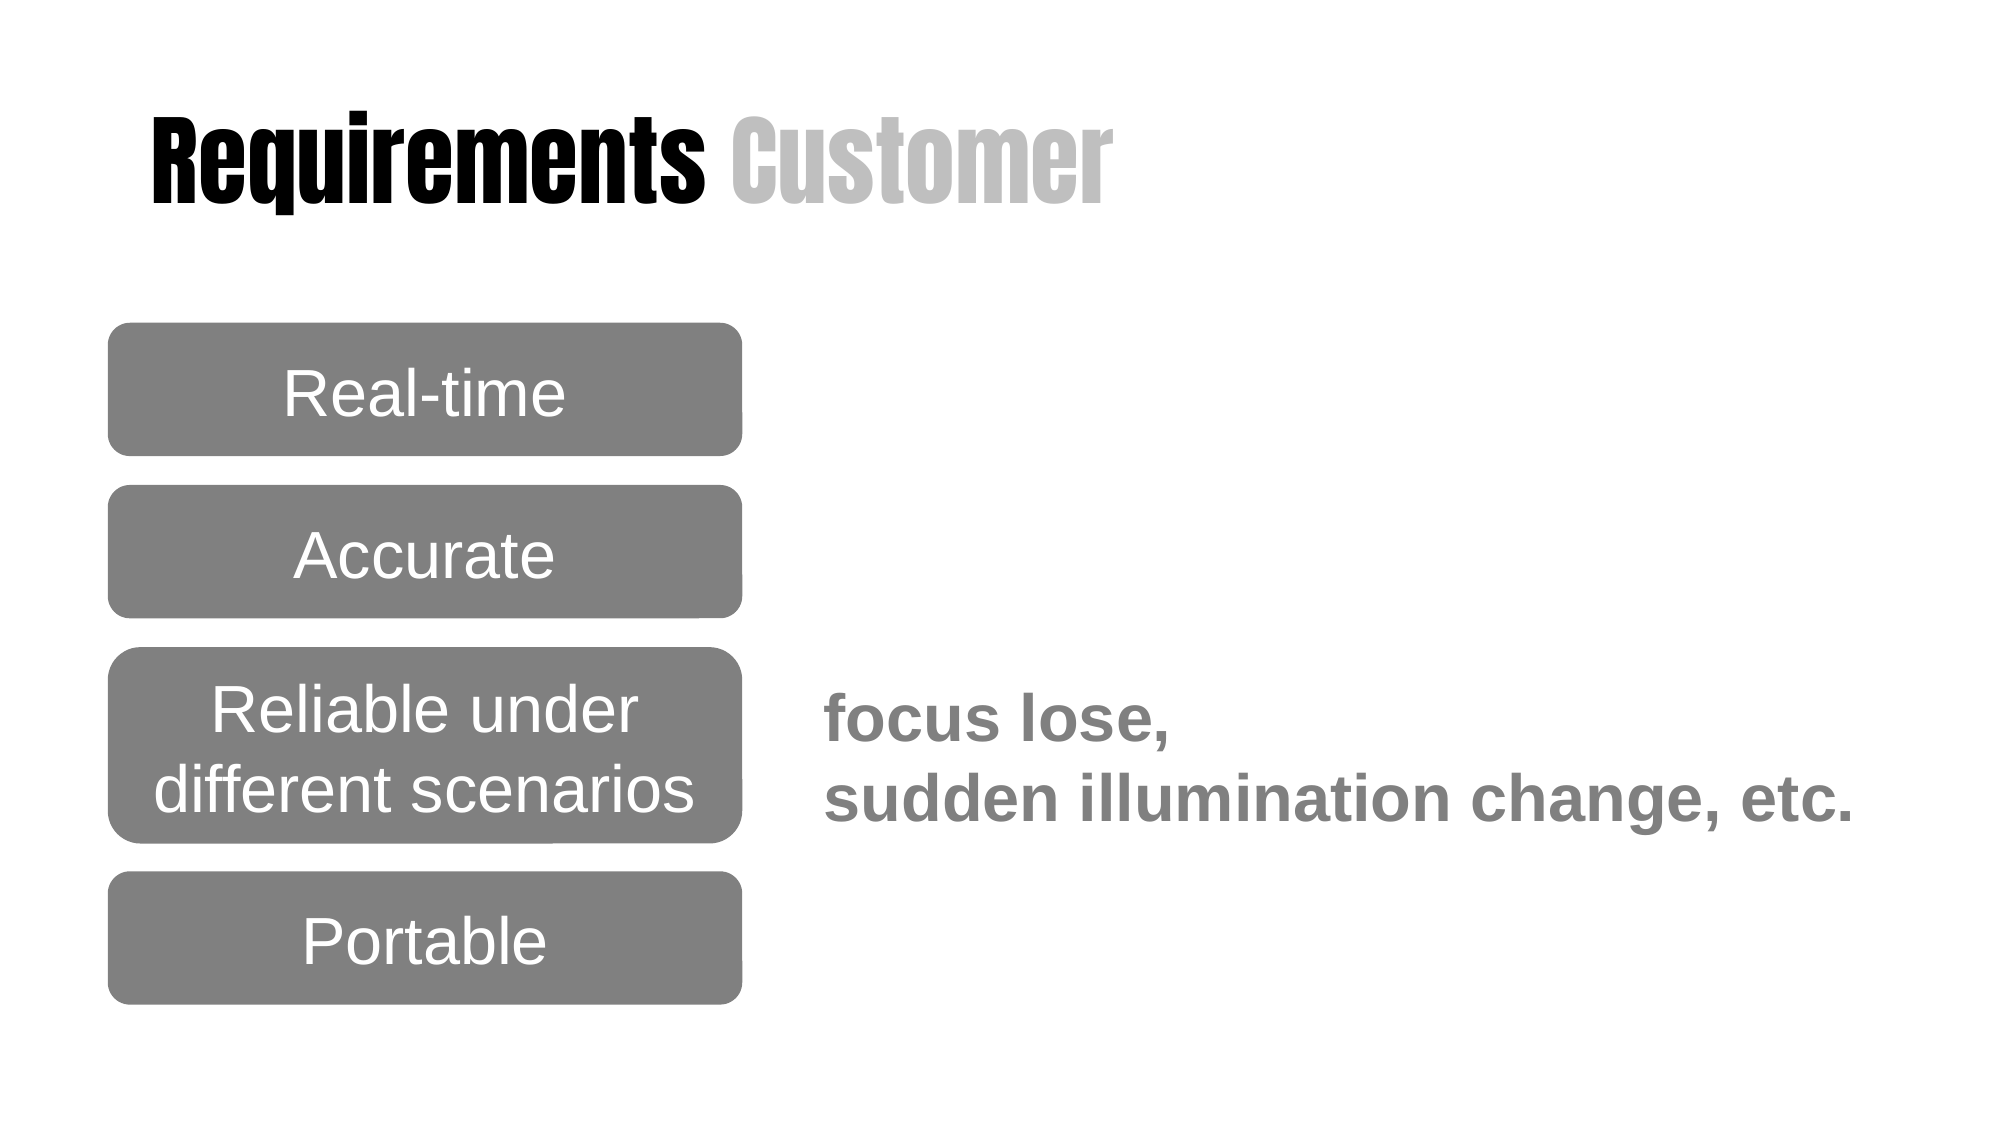

Requirements Customer
Real-time
Accurate
Reliable under different scenarios
focus lose,
sudden illumination change, etc.

Portable